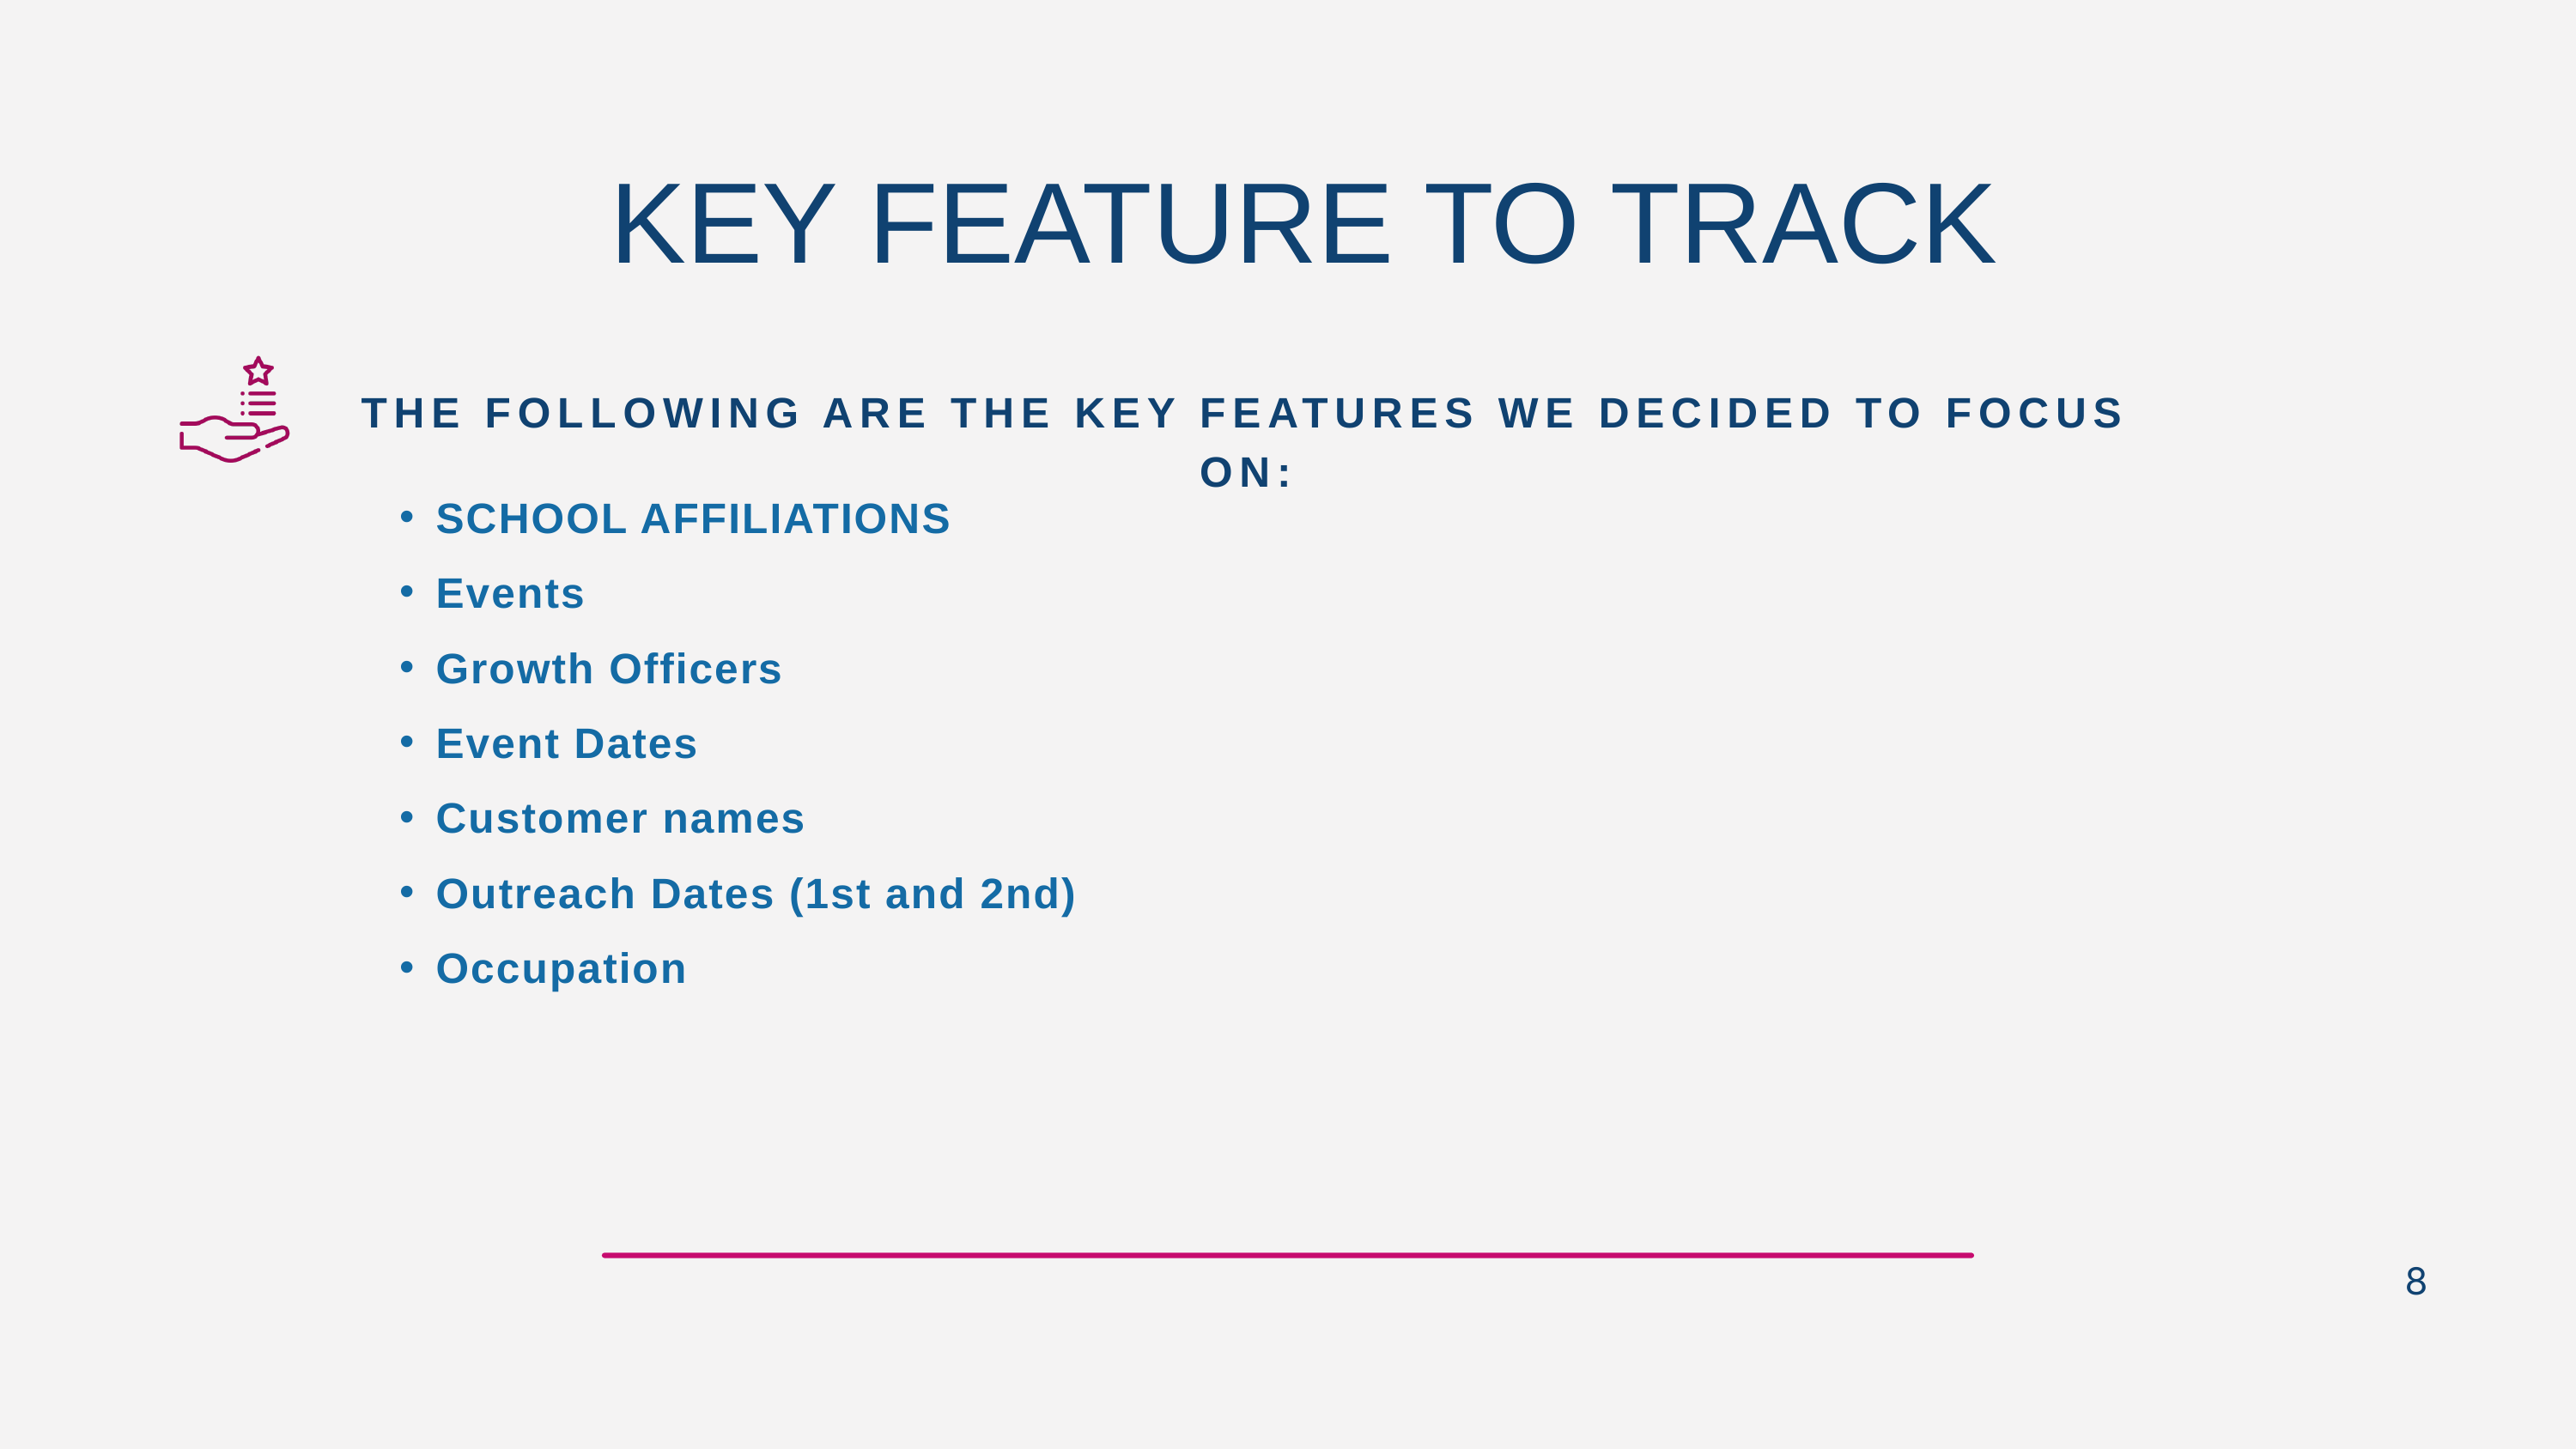

KEY FEATURE TO TRACK

THE FOLLOWING ARE THE KEY FEATURES WE DECIDED TO FOCUS ON:
SCHOOL AFFILIATIONS
Events
Growth Officers
Event Dates
Customer names
Outreach Dates (1st and 2nd)
Occupation

8